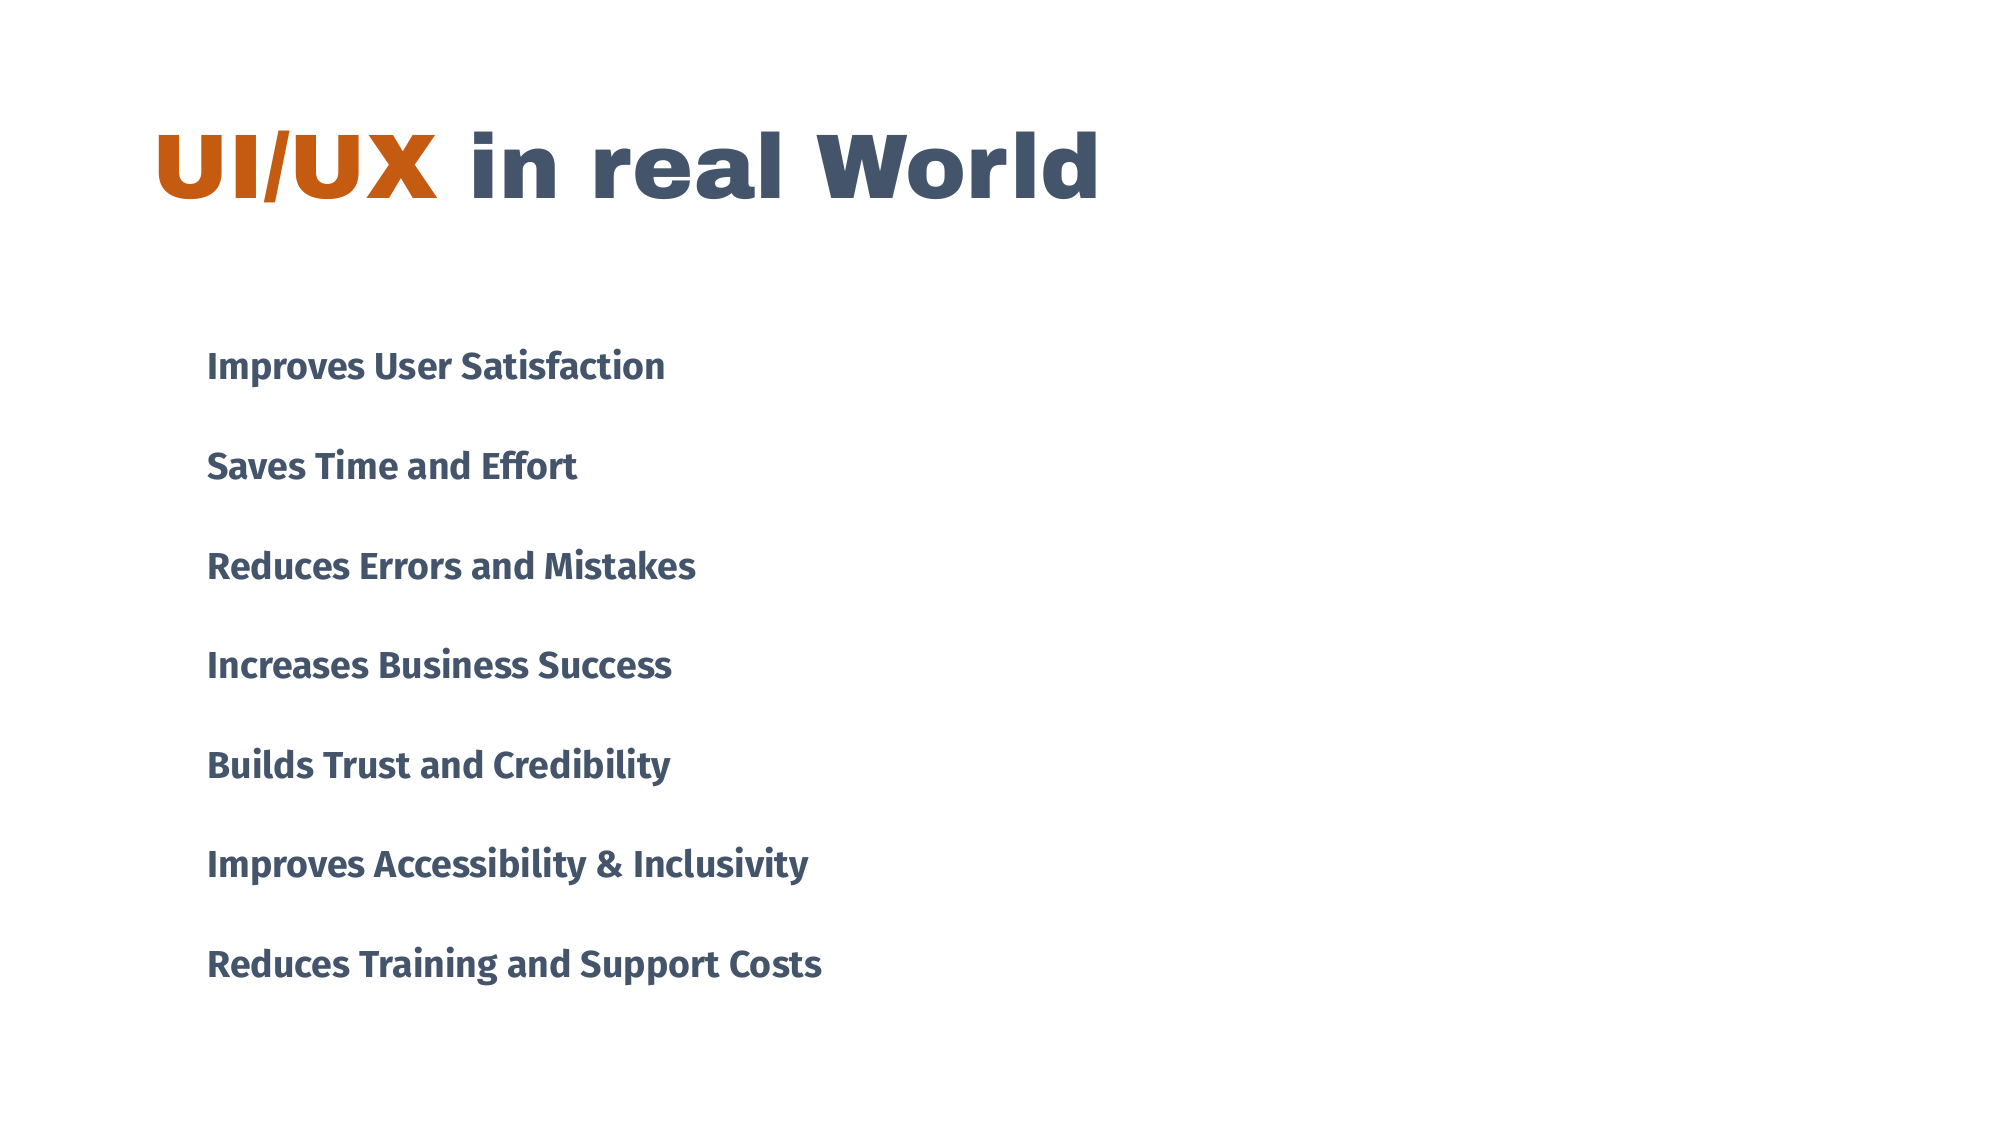

# UI/UX in real World
Improves User Satisfaction
Saves Time and Effort
Reduces Errors and Mistakes
Increases Business Success
Builds Trust and Credibility
Improves Accessibility & Inclusivity
Reduces Training and Support Costs